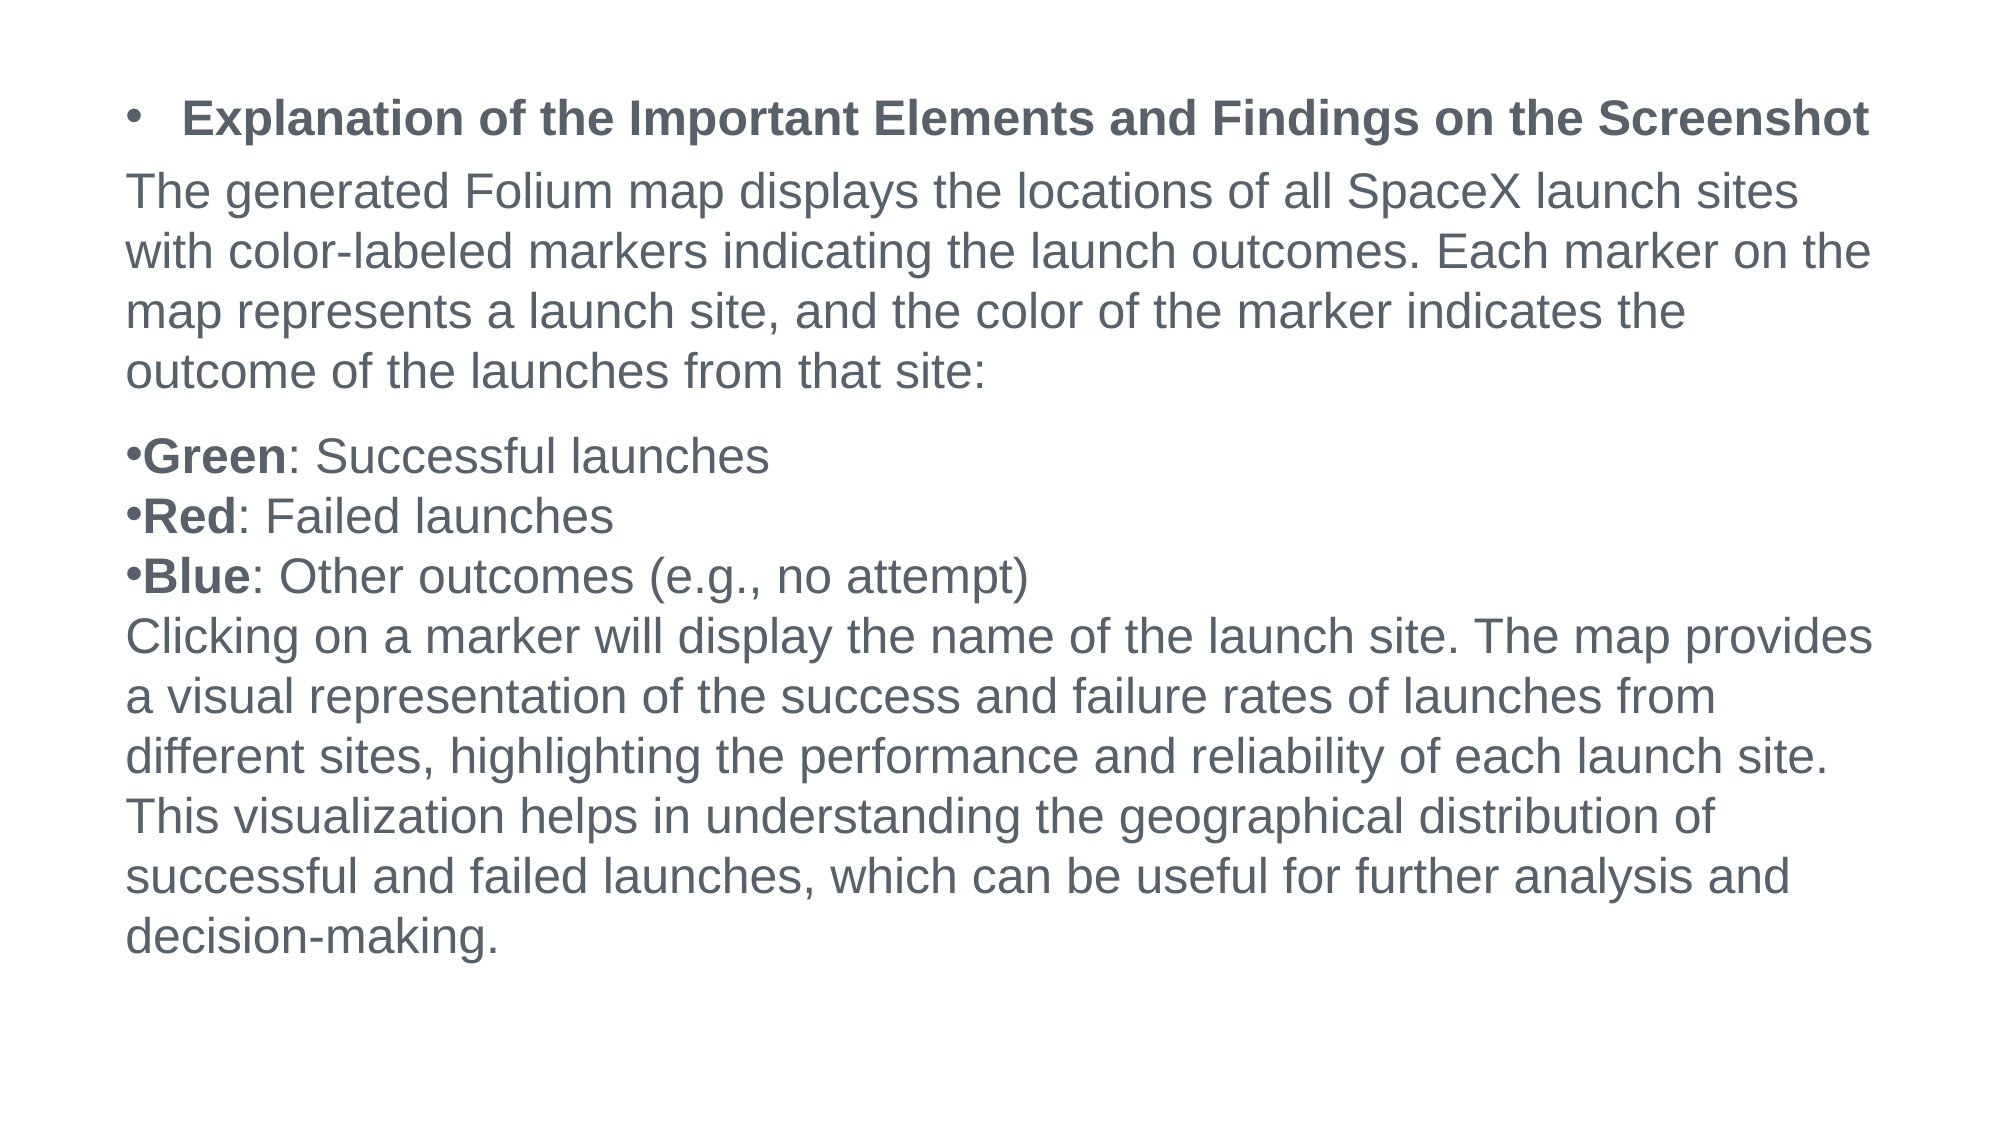

Explanation of the Important Elements and Findings on the Screenshot
The generated Folium map displays the locations of all SpaceX launch sites with color-labeled markers indicating the launch outcomes. Each marker on the map represents a launch site, and the color of the marker indicates the outcome of the launches from that site:
Green: Successful launches
Red: Failed launches
Blue: Other outcomes (e.g., no attempt)
Clicking on a marker will display the name of the launch site. The map provides a visual representation of the success and failure rates of launches from different sites, highlighting the performance and reliability of each launch site. This visualization helps in understanding the geographical distribution of successful and failed launches, which can be useful for further analysis and decision-making.